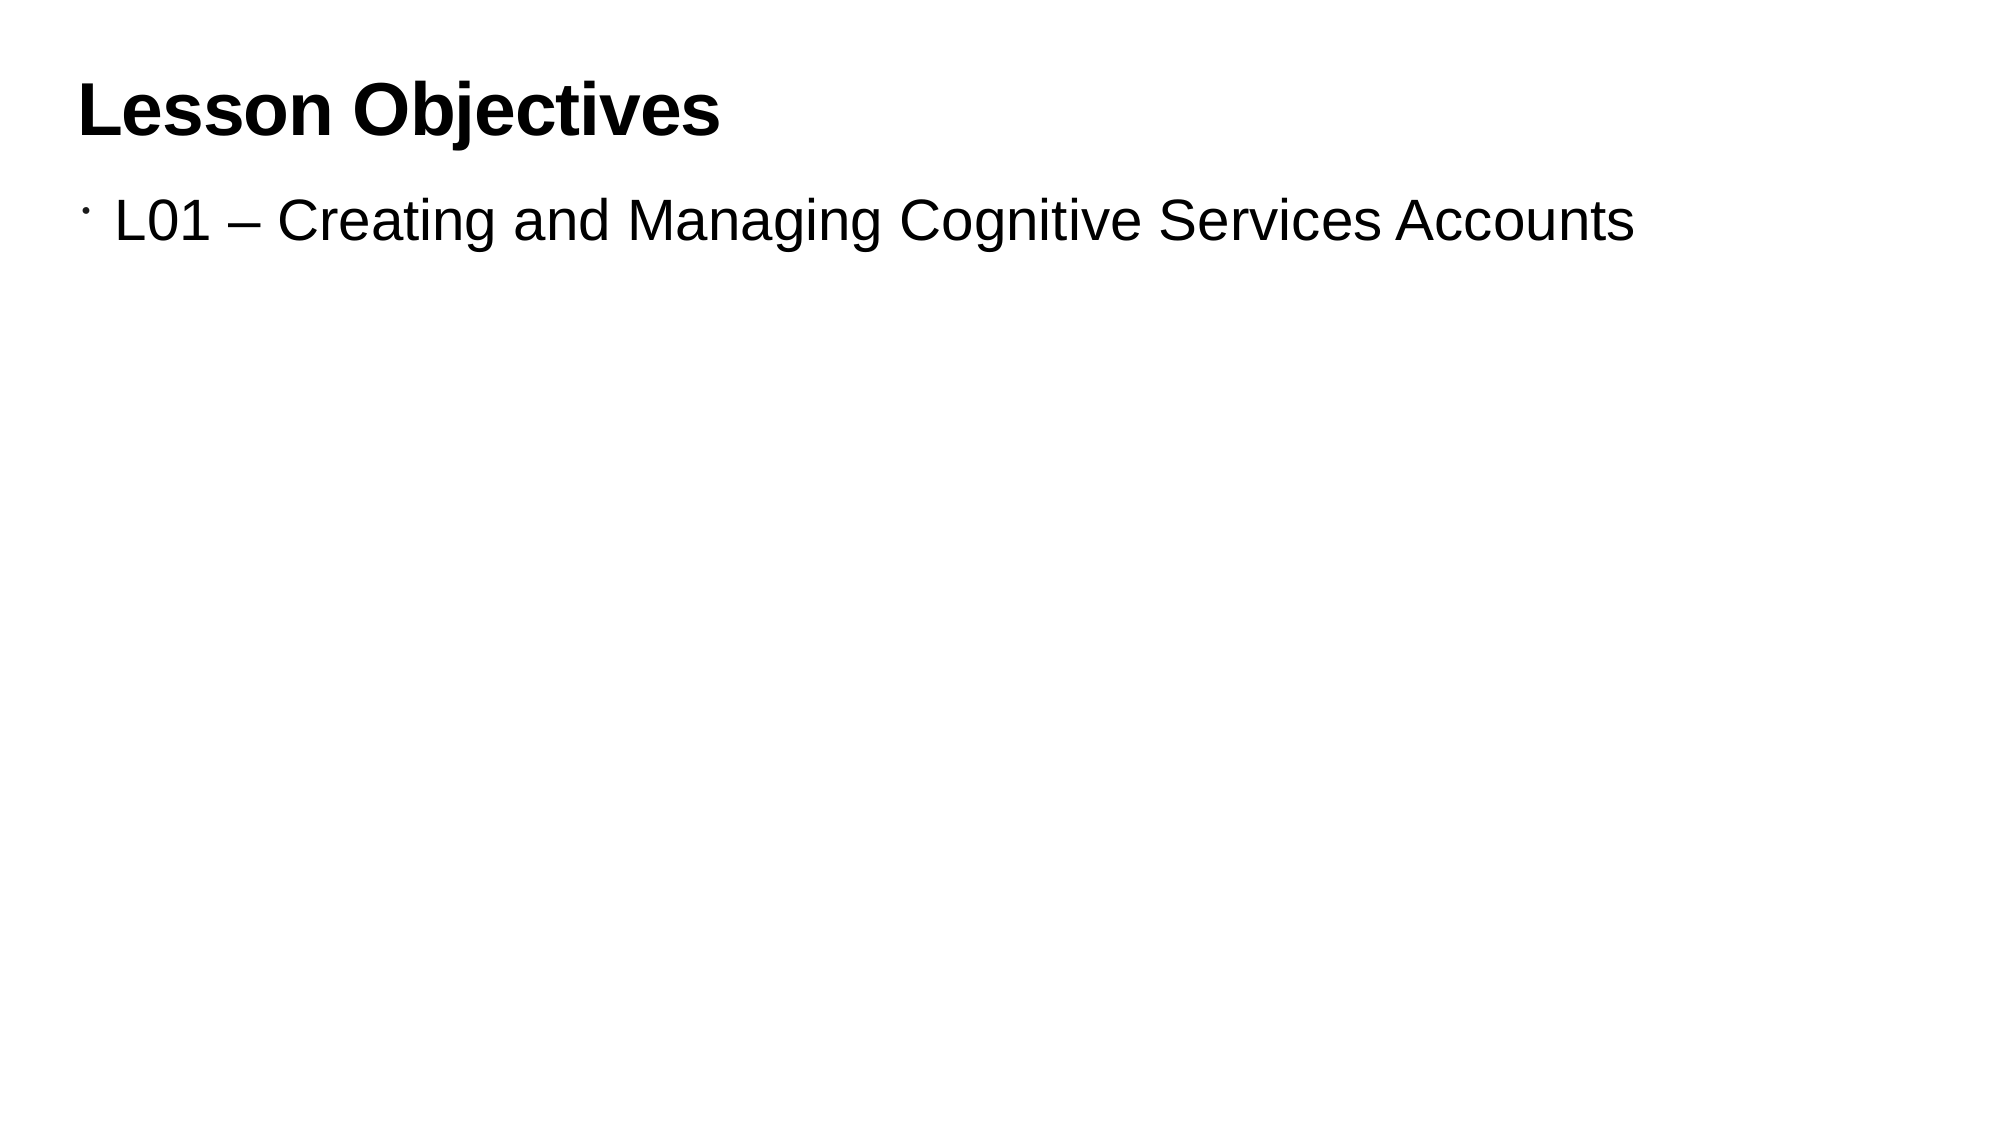

# Lesson Objectives
L01 – Creating and Managing Cognitive Services Accounts